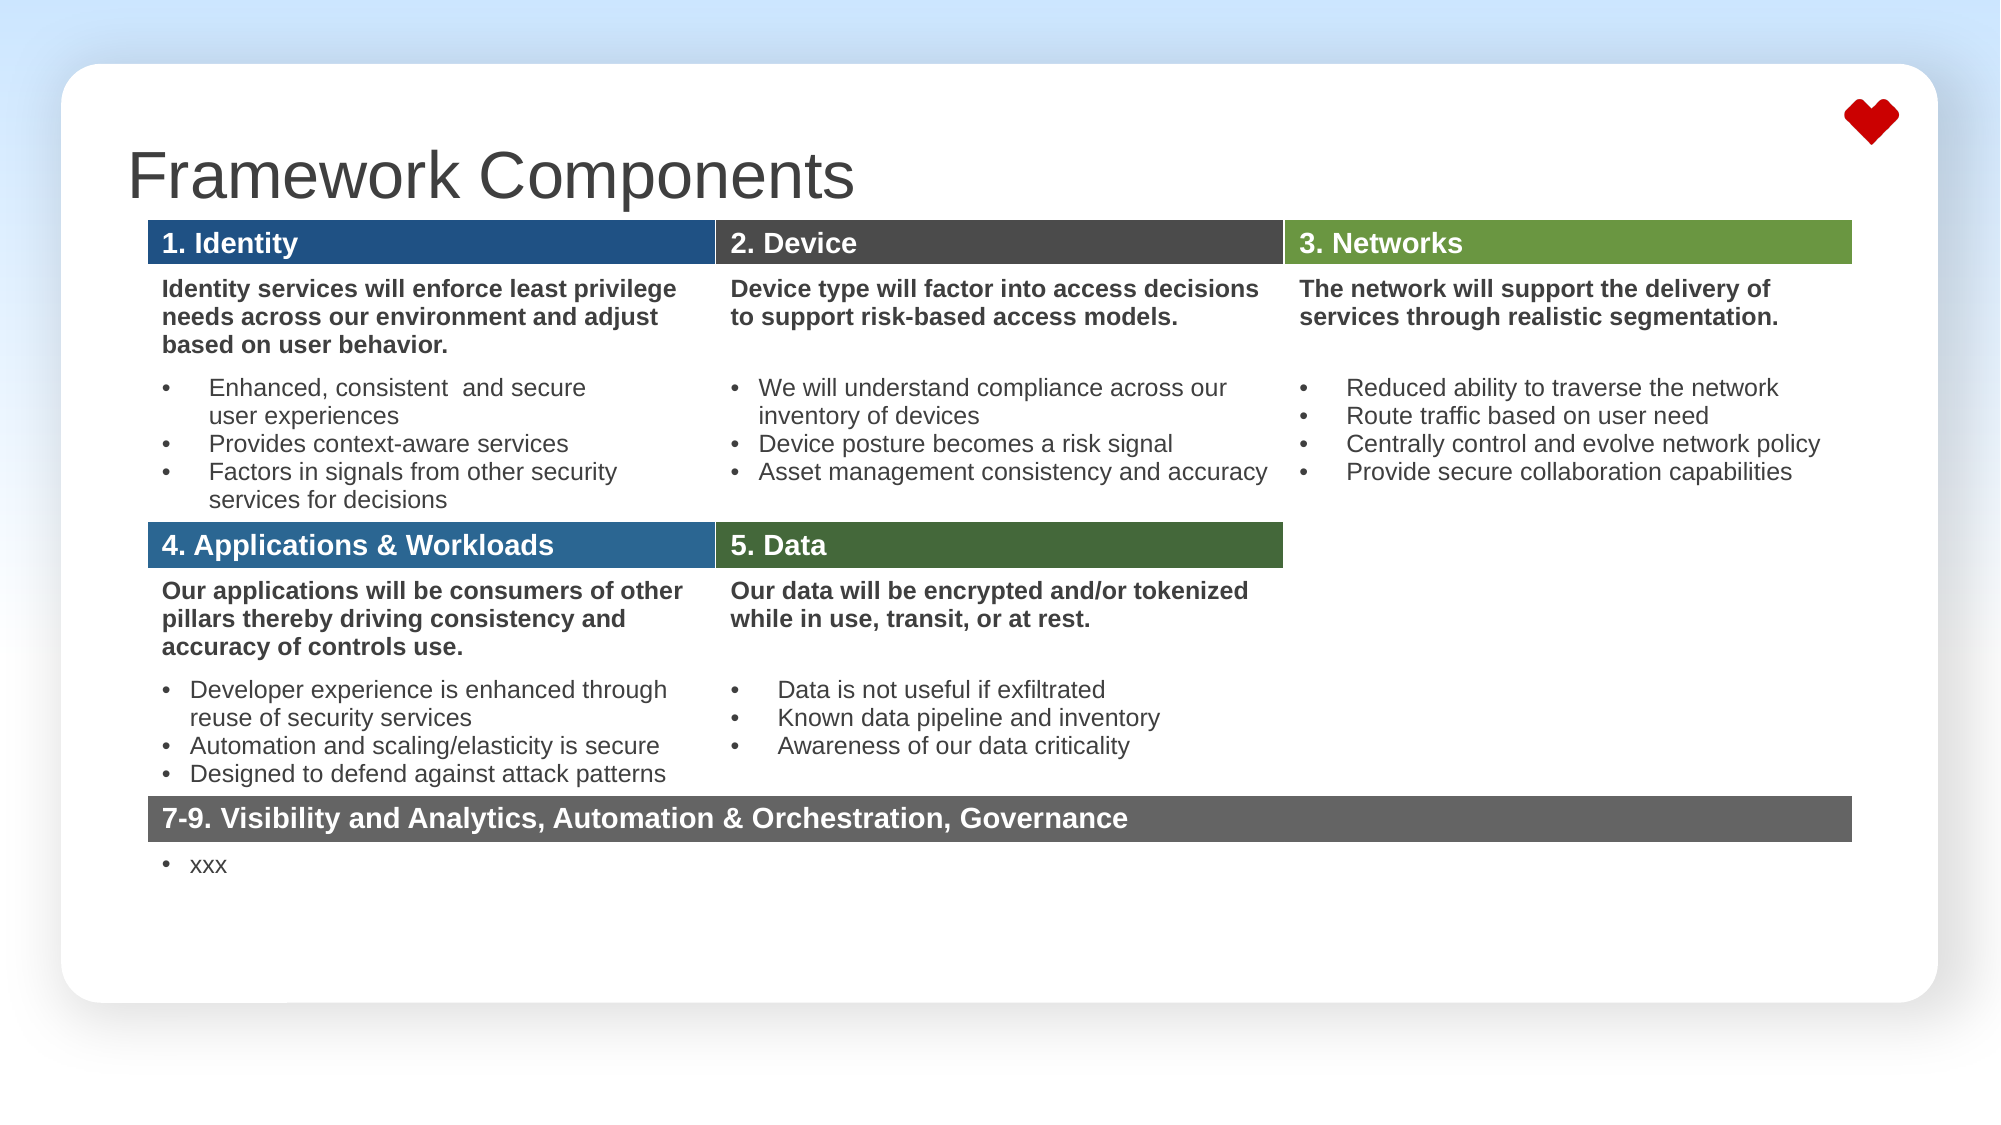

# Framework Components
| 1. Identity | 2. Device | 3. Networks |
| --- | --- | --- |
| Identity services will enforce least privilege needs across our environment and adjust based on user behavior. | Device type will factor into access decisions to support risk-based access models. | The network will support the delivery of services through realistic segmentation. |
| Enhanced, consistent and secure user experiences Provides context-aware services Factors in signals from other security services for decisions | We will understand compliance across our inventory of devices Device posture becomes a risk signal Asset management consistency and accuracy | Reduced ability to traverse the network Route traffic based on user need Centrally control and evolve network policy Provide secure collaboration capabilities |
| 4. Applications & Workloads | 5. Data |  |
| Our applications will be consumers of other pillars thereby driving consistency and accuracy of controls use. | Our data will be encrypted and/or tokenized while in use, transit, or at rest. |  |
| Developer experience is enhanced through reuse of security services Automation and scaling/elasticity is secure Designed to defend against attack patterns | Data is not useful if exfiltrated Known data pipeline and inventory Awareness of our data criticality |  |
| 7-9. Visibility and Analytics, Automation & Orchestration, Governance |  |  |
| xxx |  |  |